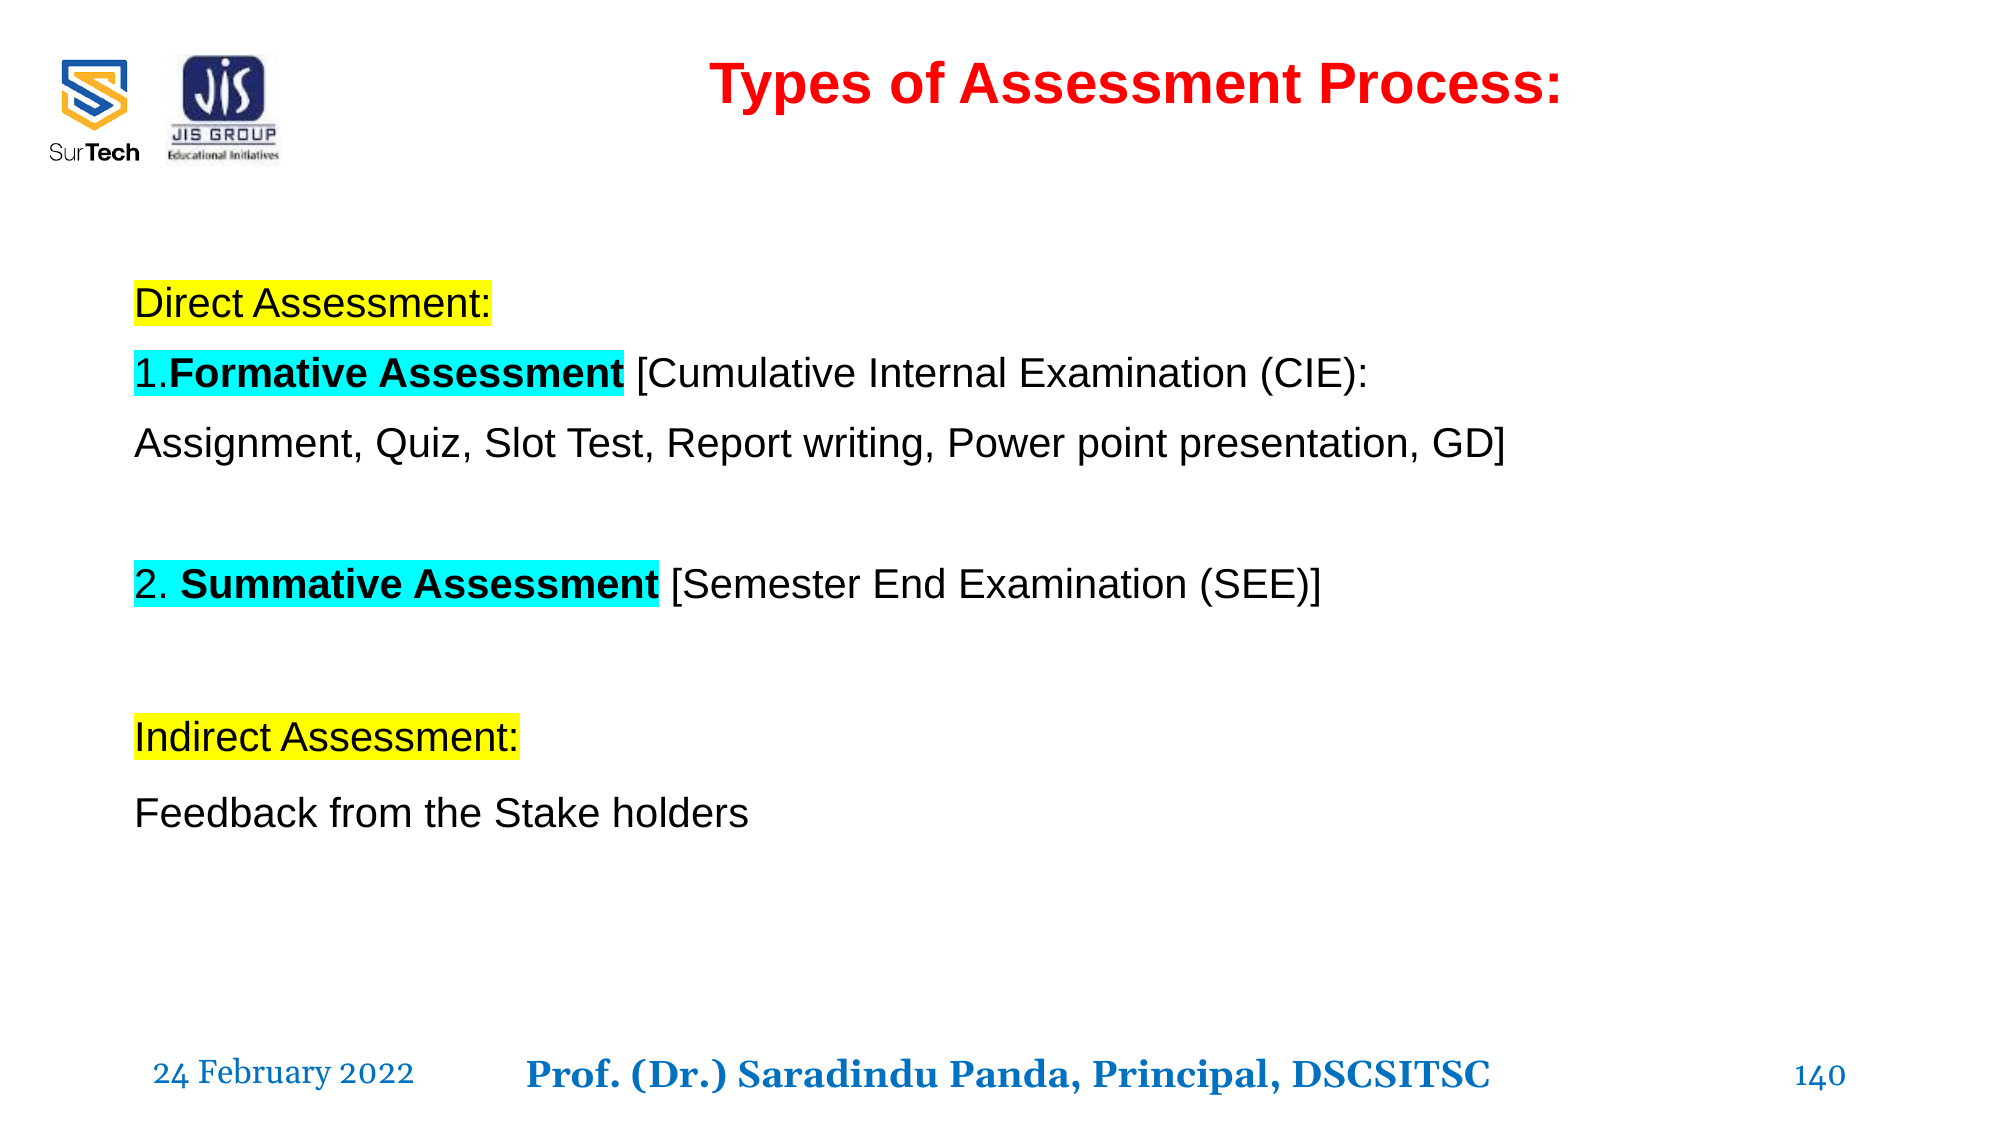

Types of Assessment Process:
Direct Assessment:
1.Formative Assessment [Cumulative Internal Examination (CIE):
Assignment, Quiz, Slot Test, Report writing, Power point presentation, GD]

2. Summative Assessment [Semester End Examination (SEE)]

Indirect Assessment:
Feedback from the Stake holders
24 February 2022
Prof. (Dr.) Saradindu Panda, Principal, DSCSITSC
140